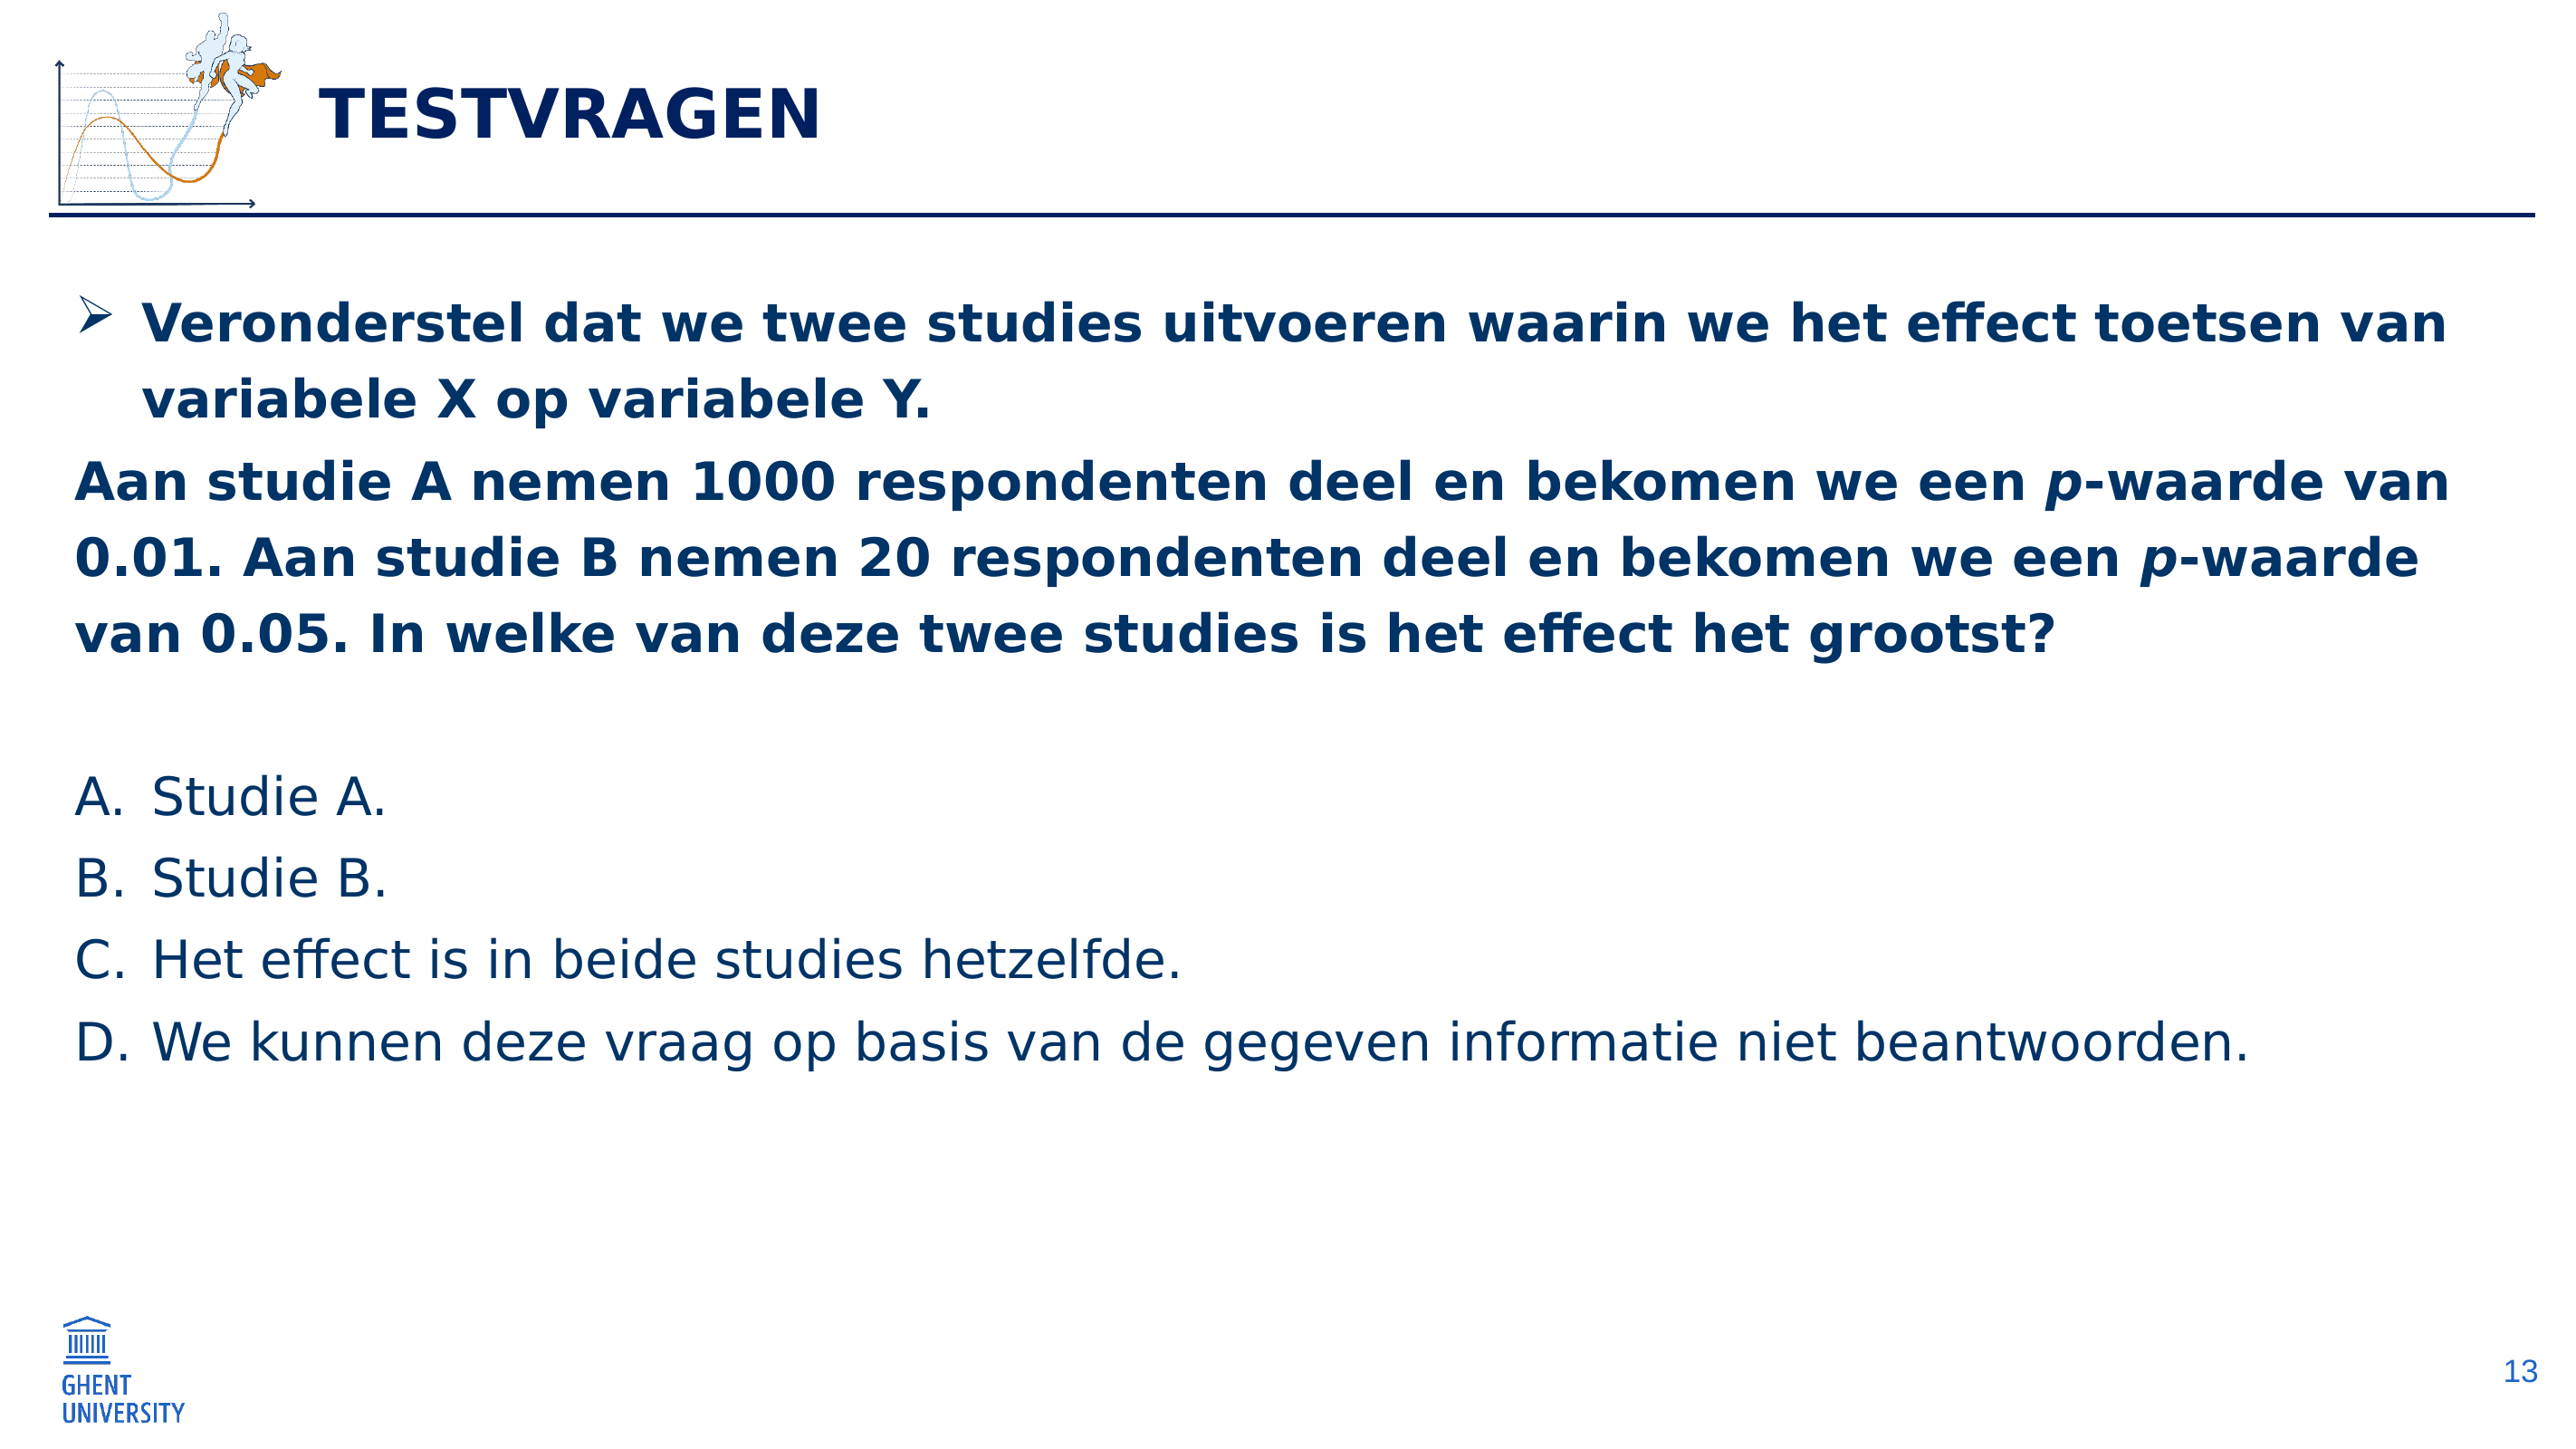

# testvragen
Veronderstel dat we twee studies uitvoeren waarin we het effect toetsen van variabele X op variabele Y.
Aan studie A nemen 1000 respondenten deel en bekomen we een p-waarde van 0.01. Aan studie B nemen 20 respondenten deel en bekomen we een p-waarde van 0.05. In welke van deze twee studies is het effect het grootst?

Studie A.
Studie B.
Het effect is in beide studies hetzelfde.
We kunnen deze vraag op basis van de gegeven informatie niet beantwoorden.

13